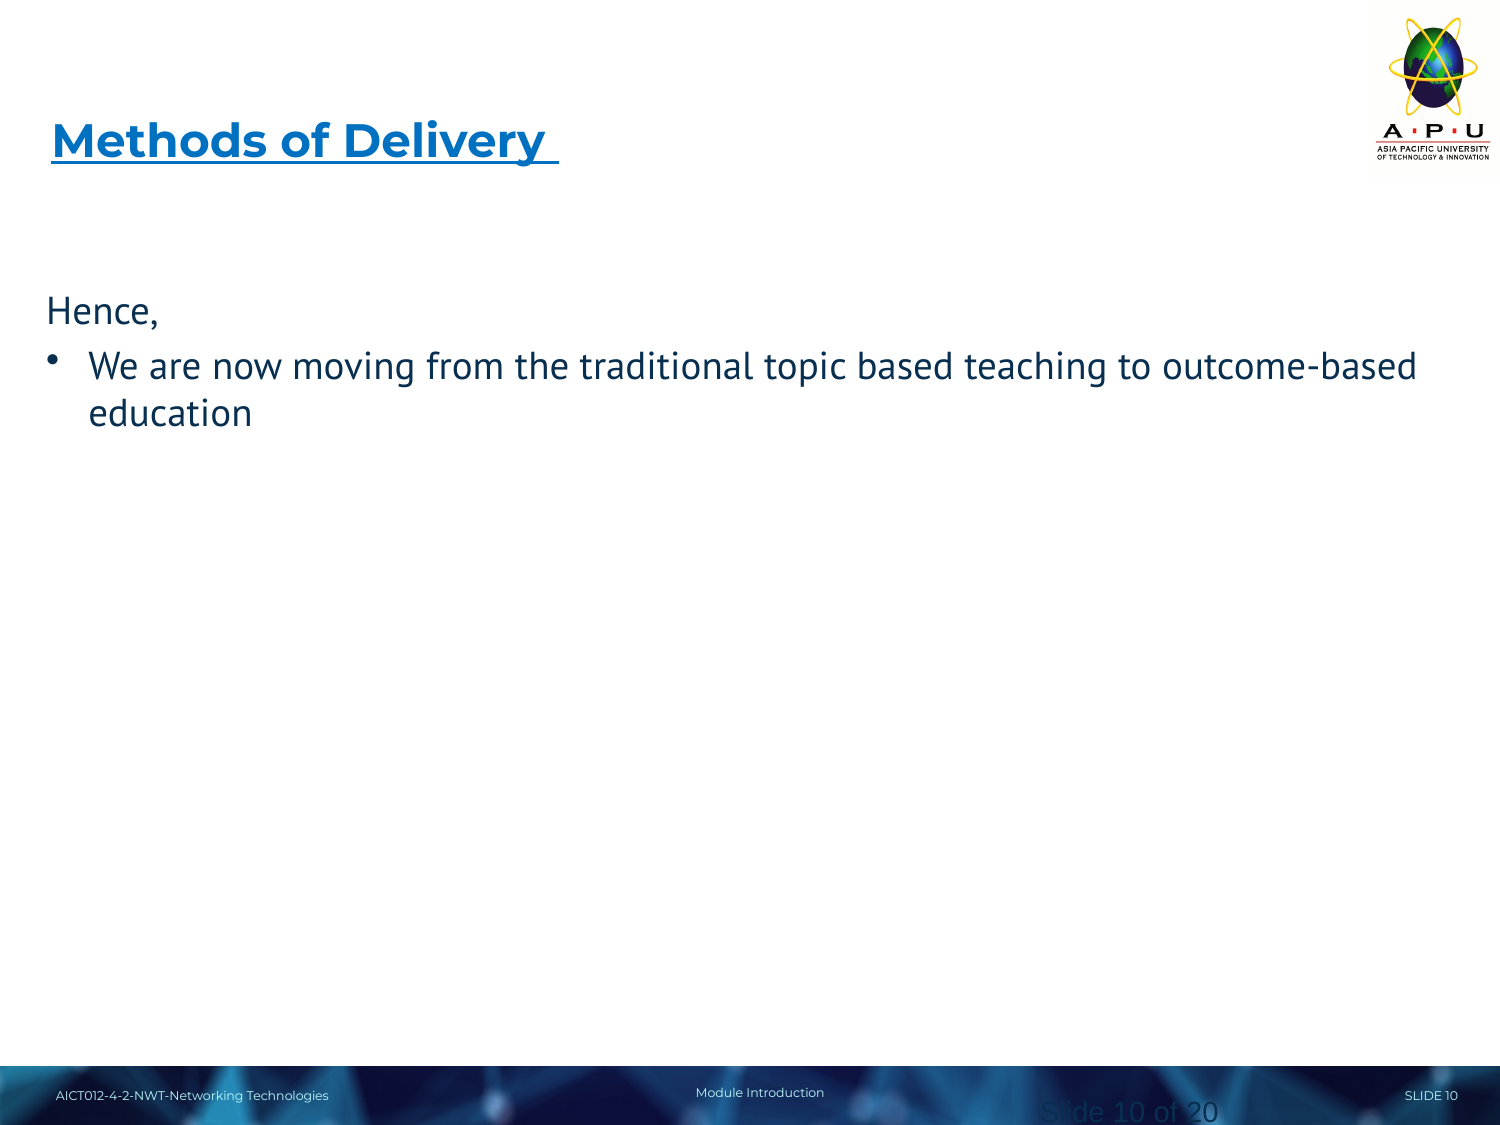

# Methods of Delivery
Hence,
We are now moving from the traditional topic based teaching to outcome-based education
Slide 10 of 20